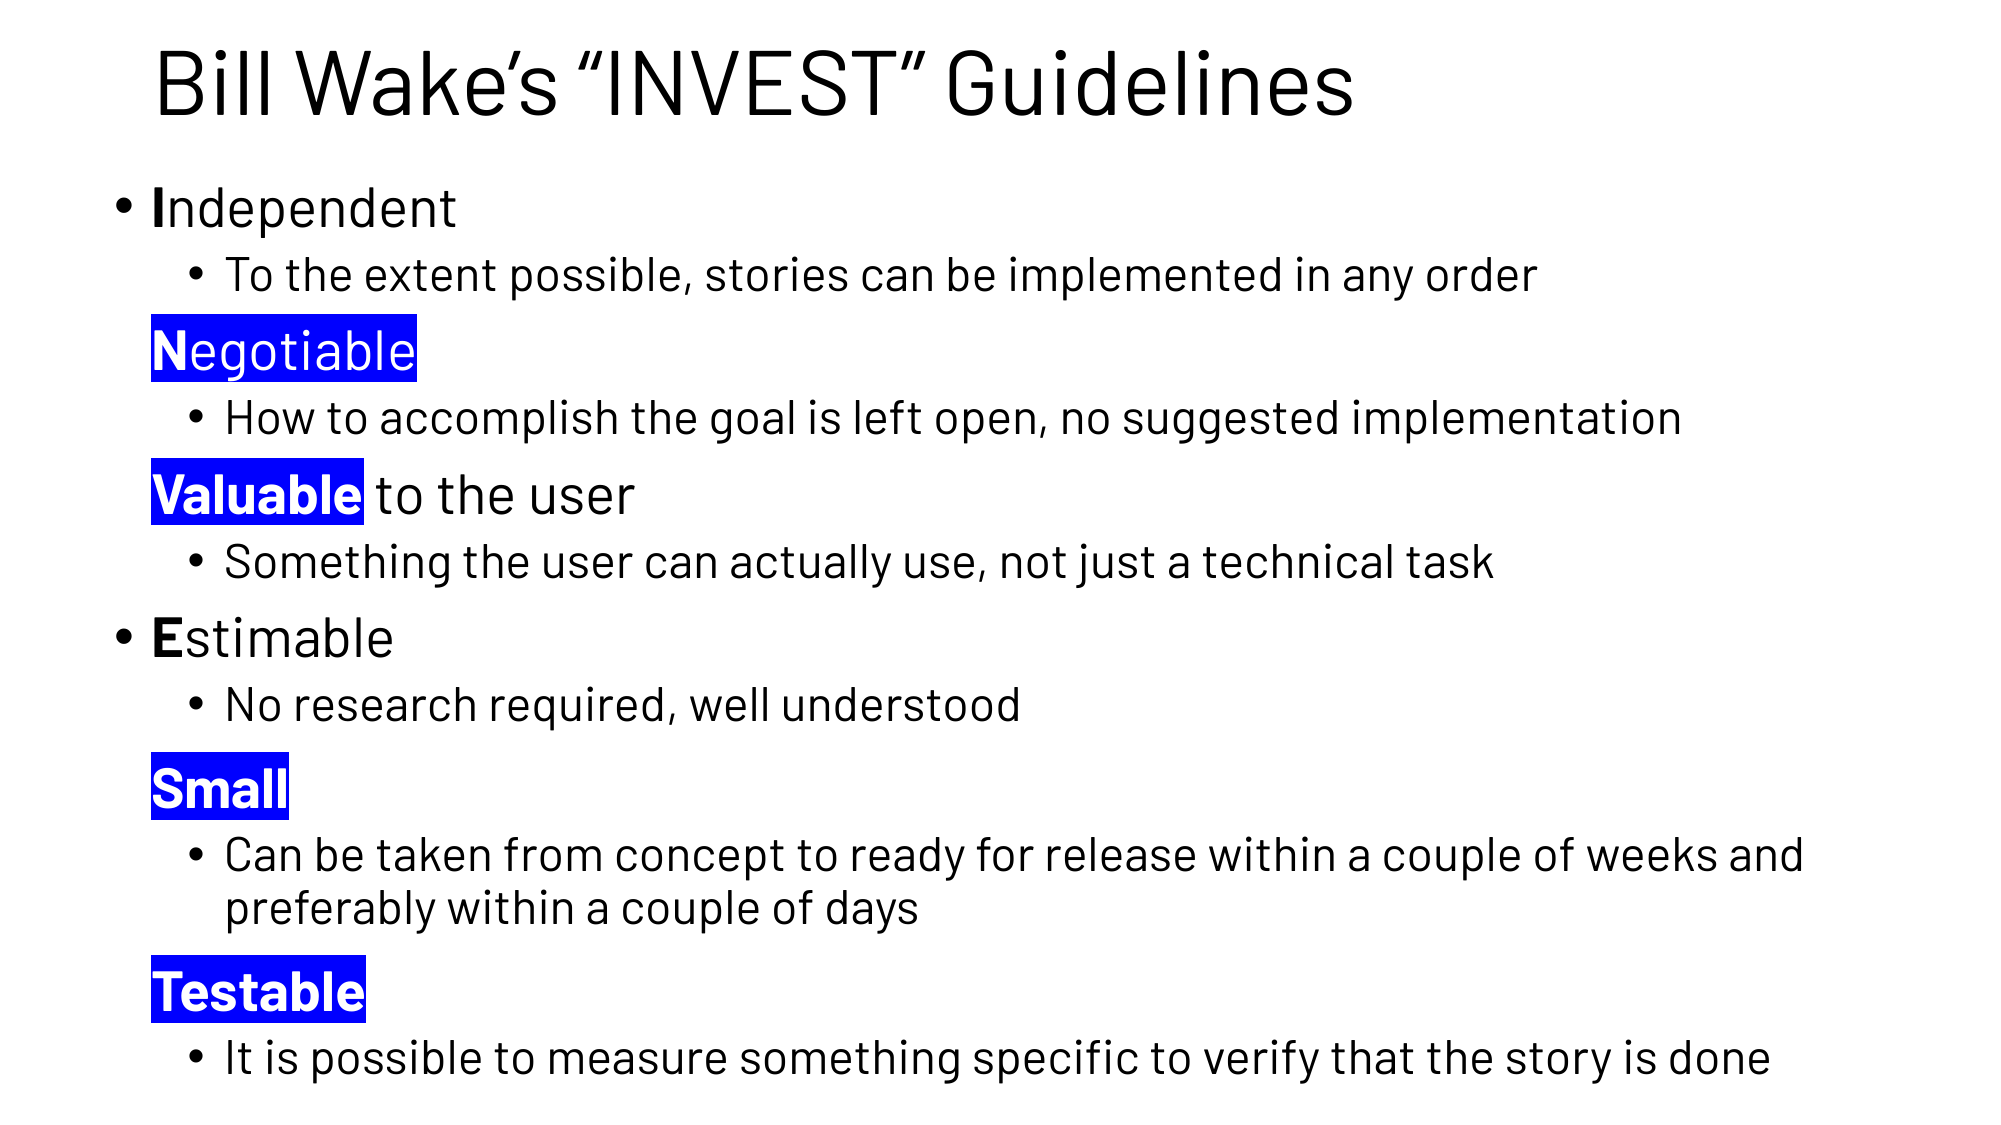

# Bill Wake’s “INVEST” Guidelines
Independent
To the extent possible, stories can be implemented in any order
Negotiable
How to accomplish the goal is left open, no suggested implementation
Valuable to the user
Something the user can actually use, not just a technical task
Estimable
No research required, well understood
Small
Can be taken from concept to ready for release within a couple of weeks and preferably within a couple of days
Testable
It is possible to measure something specific to verify that the story is done